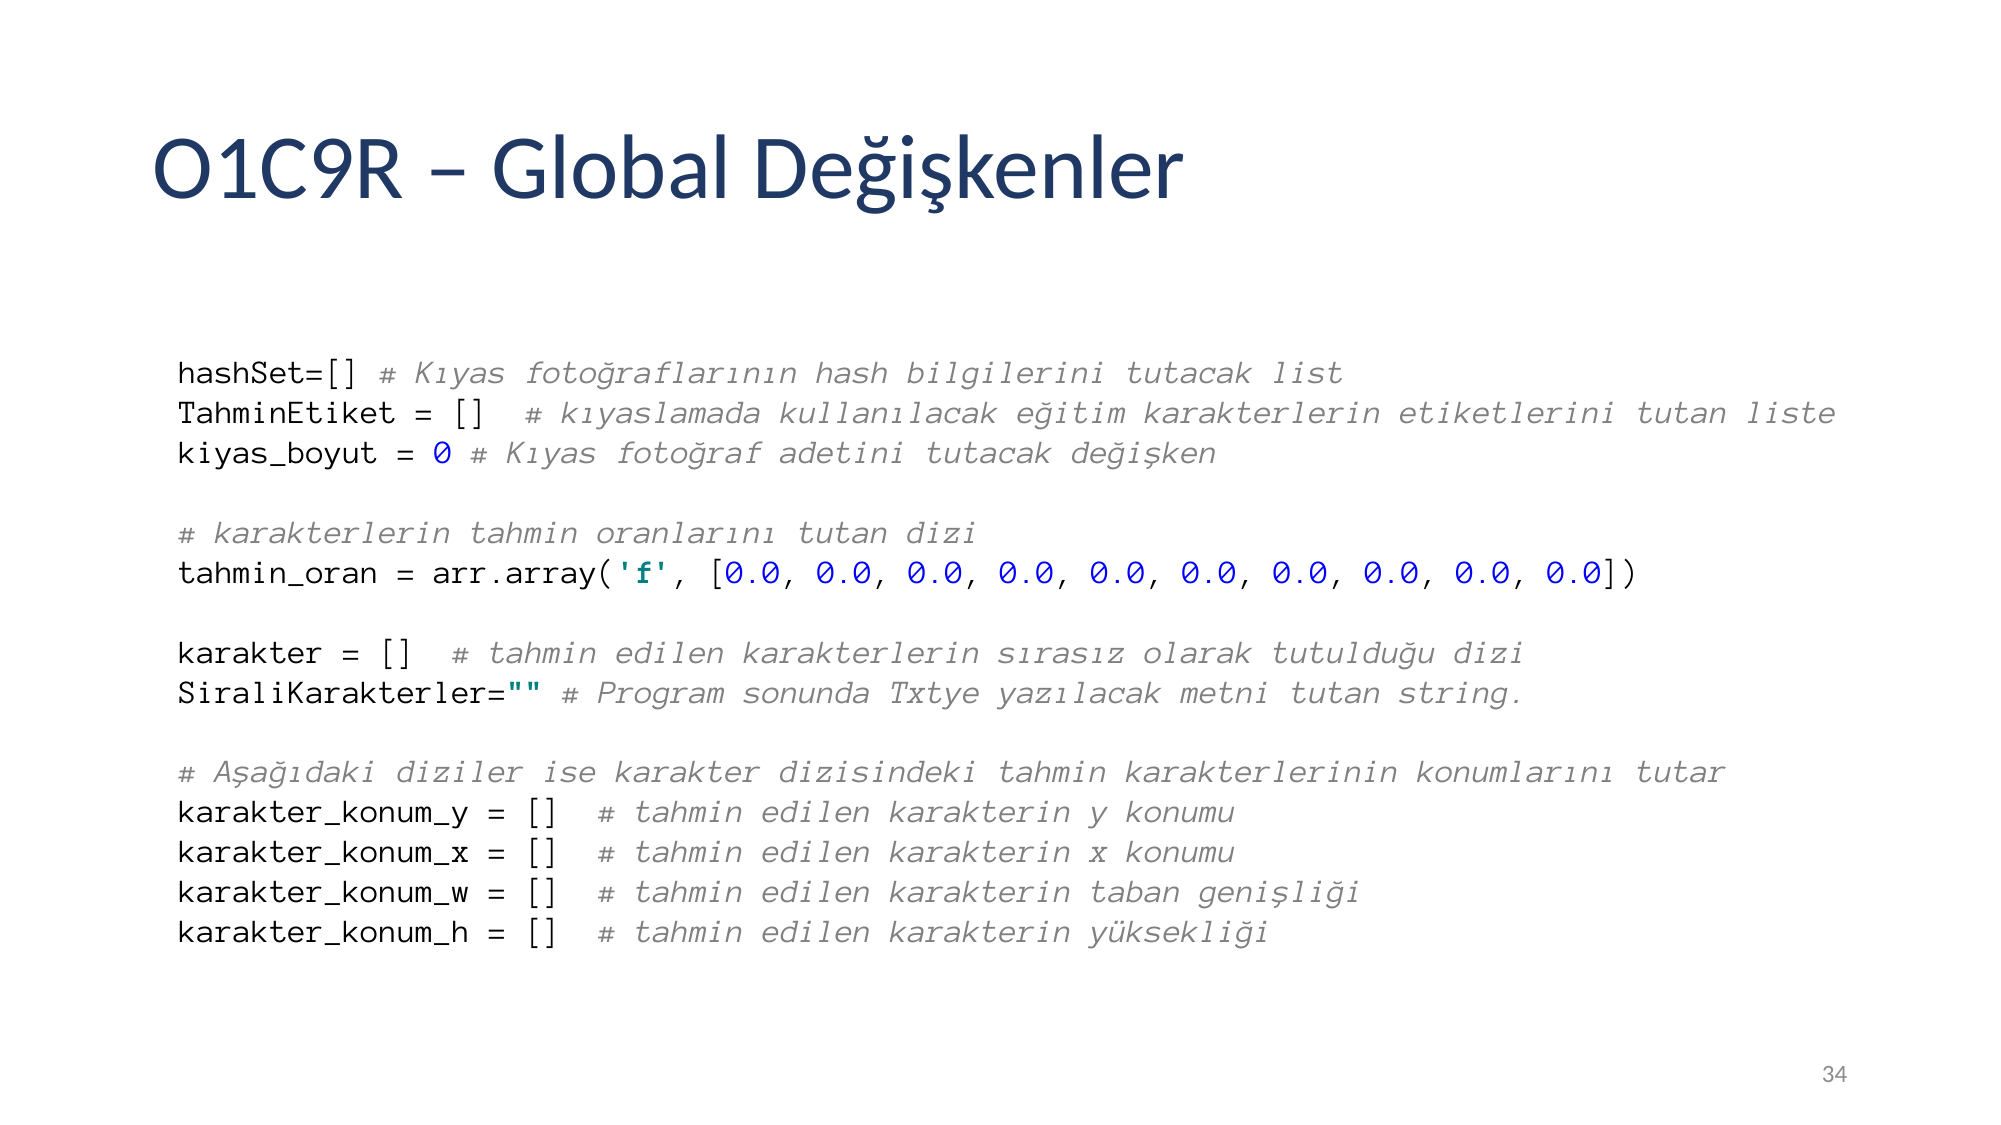

# O1C9R – Global Değişkenler
hashSet=[] # Kıyas fotoğraflarının hash bilgilerini tutacak list
TahminEtiket = []  # kıyaslamada kullanılacak eğitim karakterlerin etiketlerini tutan liste
kiyas_boyut = 0 # Kıyas fotoğraf adetini tutacak değişken
# karakterlerin tahmin oranlarını tutan dizi
tahmin_oran = arr.array('f', [0.0, 0.0, 0.0, 0.0, 0.0, 0.0, 0.0, 0.0, 0.0, 0.0])
karakter = []  # tahmin edilen karakterlerin sırasız olarak tutulduğu dizi
SiraliKarakterler="" # Program sonunda Txtye yazılacak metni tutan string.
# Aşağıdaki diziler ise karakter dizisindeki tahmin karakterlerinin konumlarını tutar
karakter_konum_y = []  # tahmin edilen karakterin y konumu
karakter_konum_x = []  # tahmin edilen karakterin x konumu
karakter_konum_w = []  # tahmin edilen karakterin taban genişliği
karakter_konum_h = []  # tahmin edilen karakterin yüksekliği
34